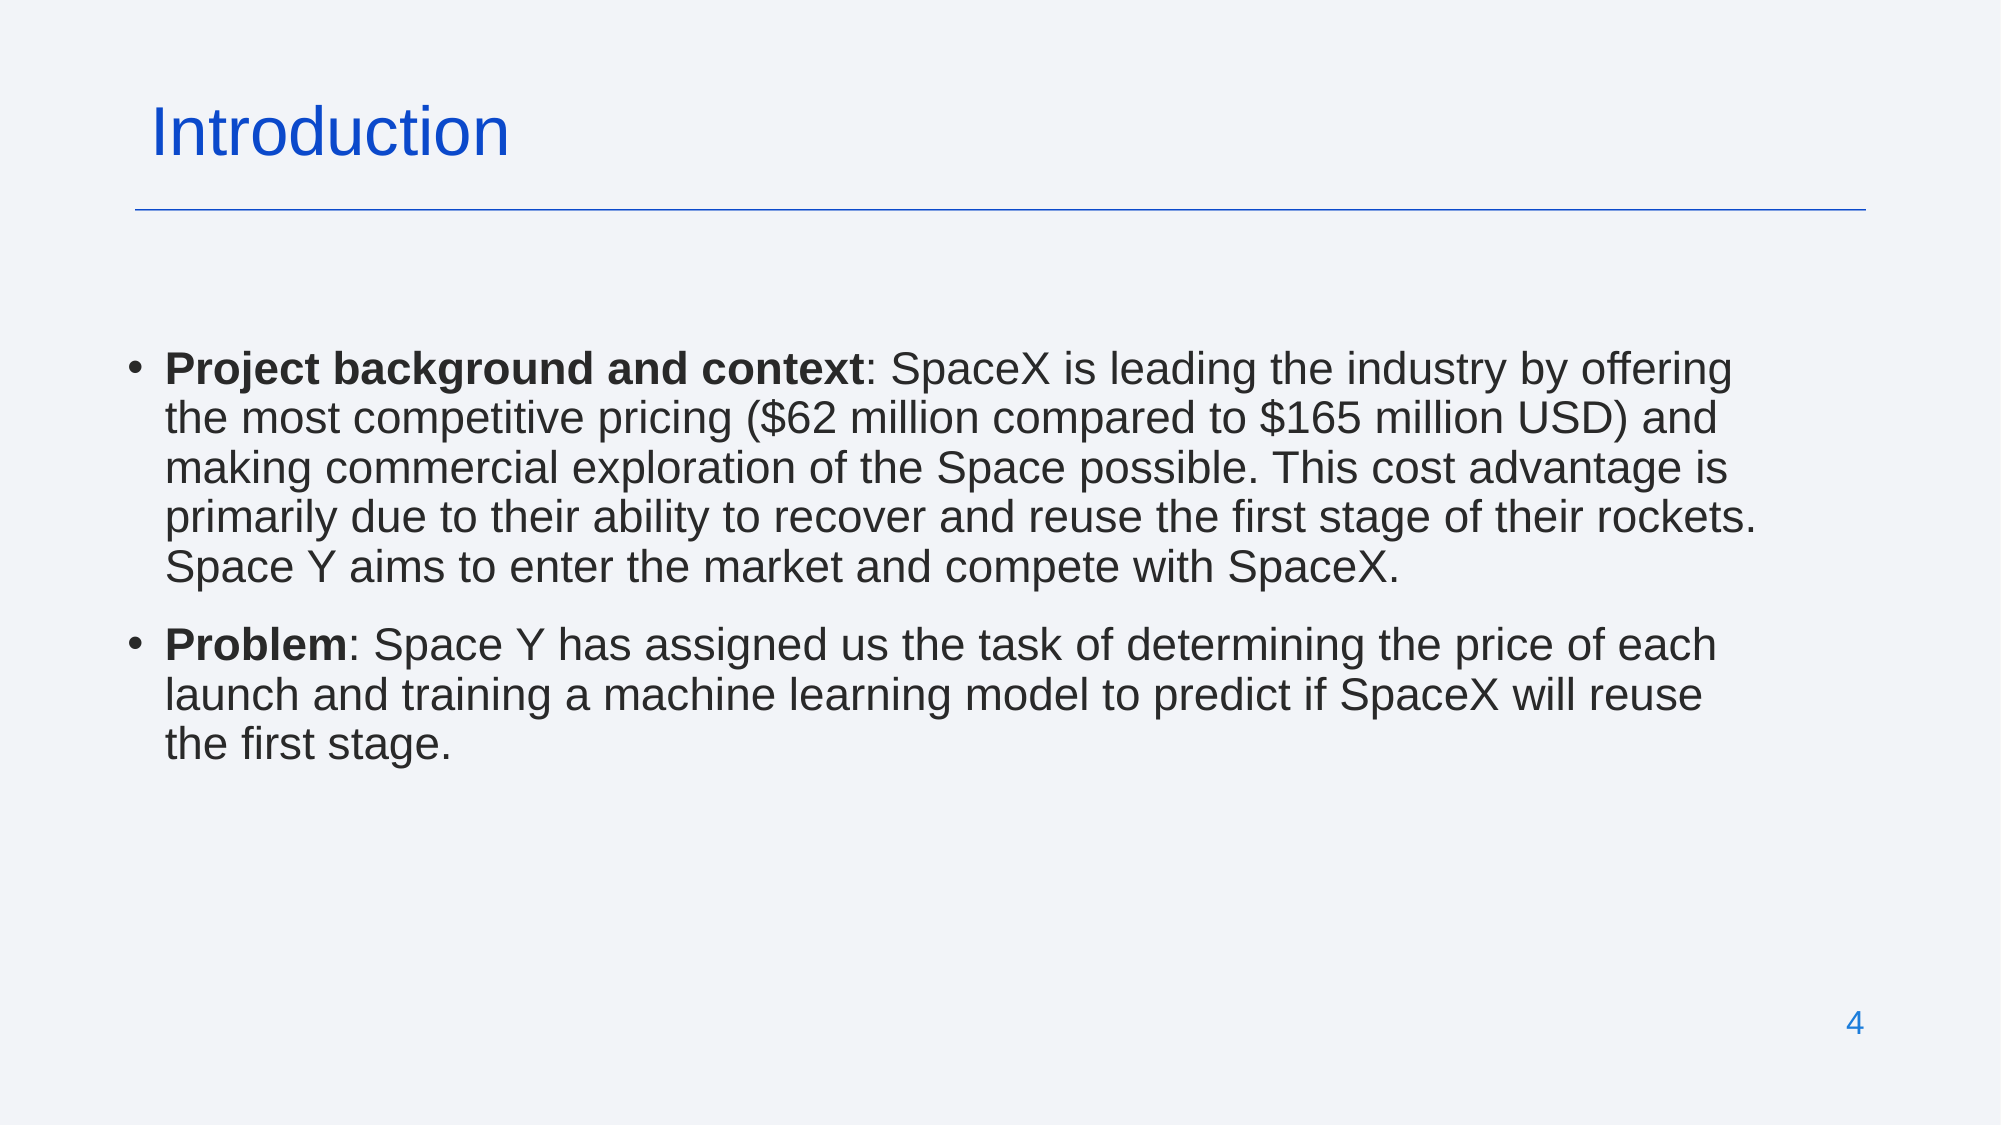

Introduction
Project background and context: SpaceX is leading the industry by offering the most competitive pricing ($62 million compared to $165 million USD) and making commercial exploration of the Space possible. This cost advantage is primarily due to their ability to recover and reuse the first stage of their rockets. Space Y aims to enter the market and compete with SpaceX.
Problem: Space Y has assigned us the task of determining the price of each launch and training a machine learning model to predict if SpaceX will reuse the first stage.
4